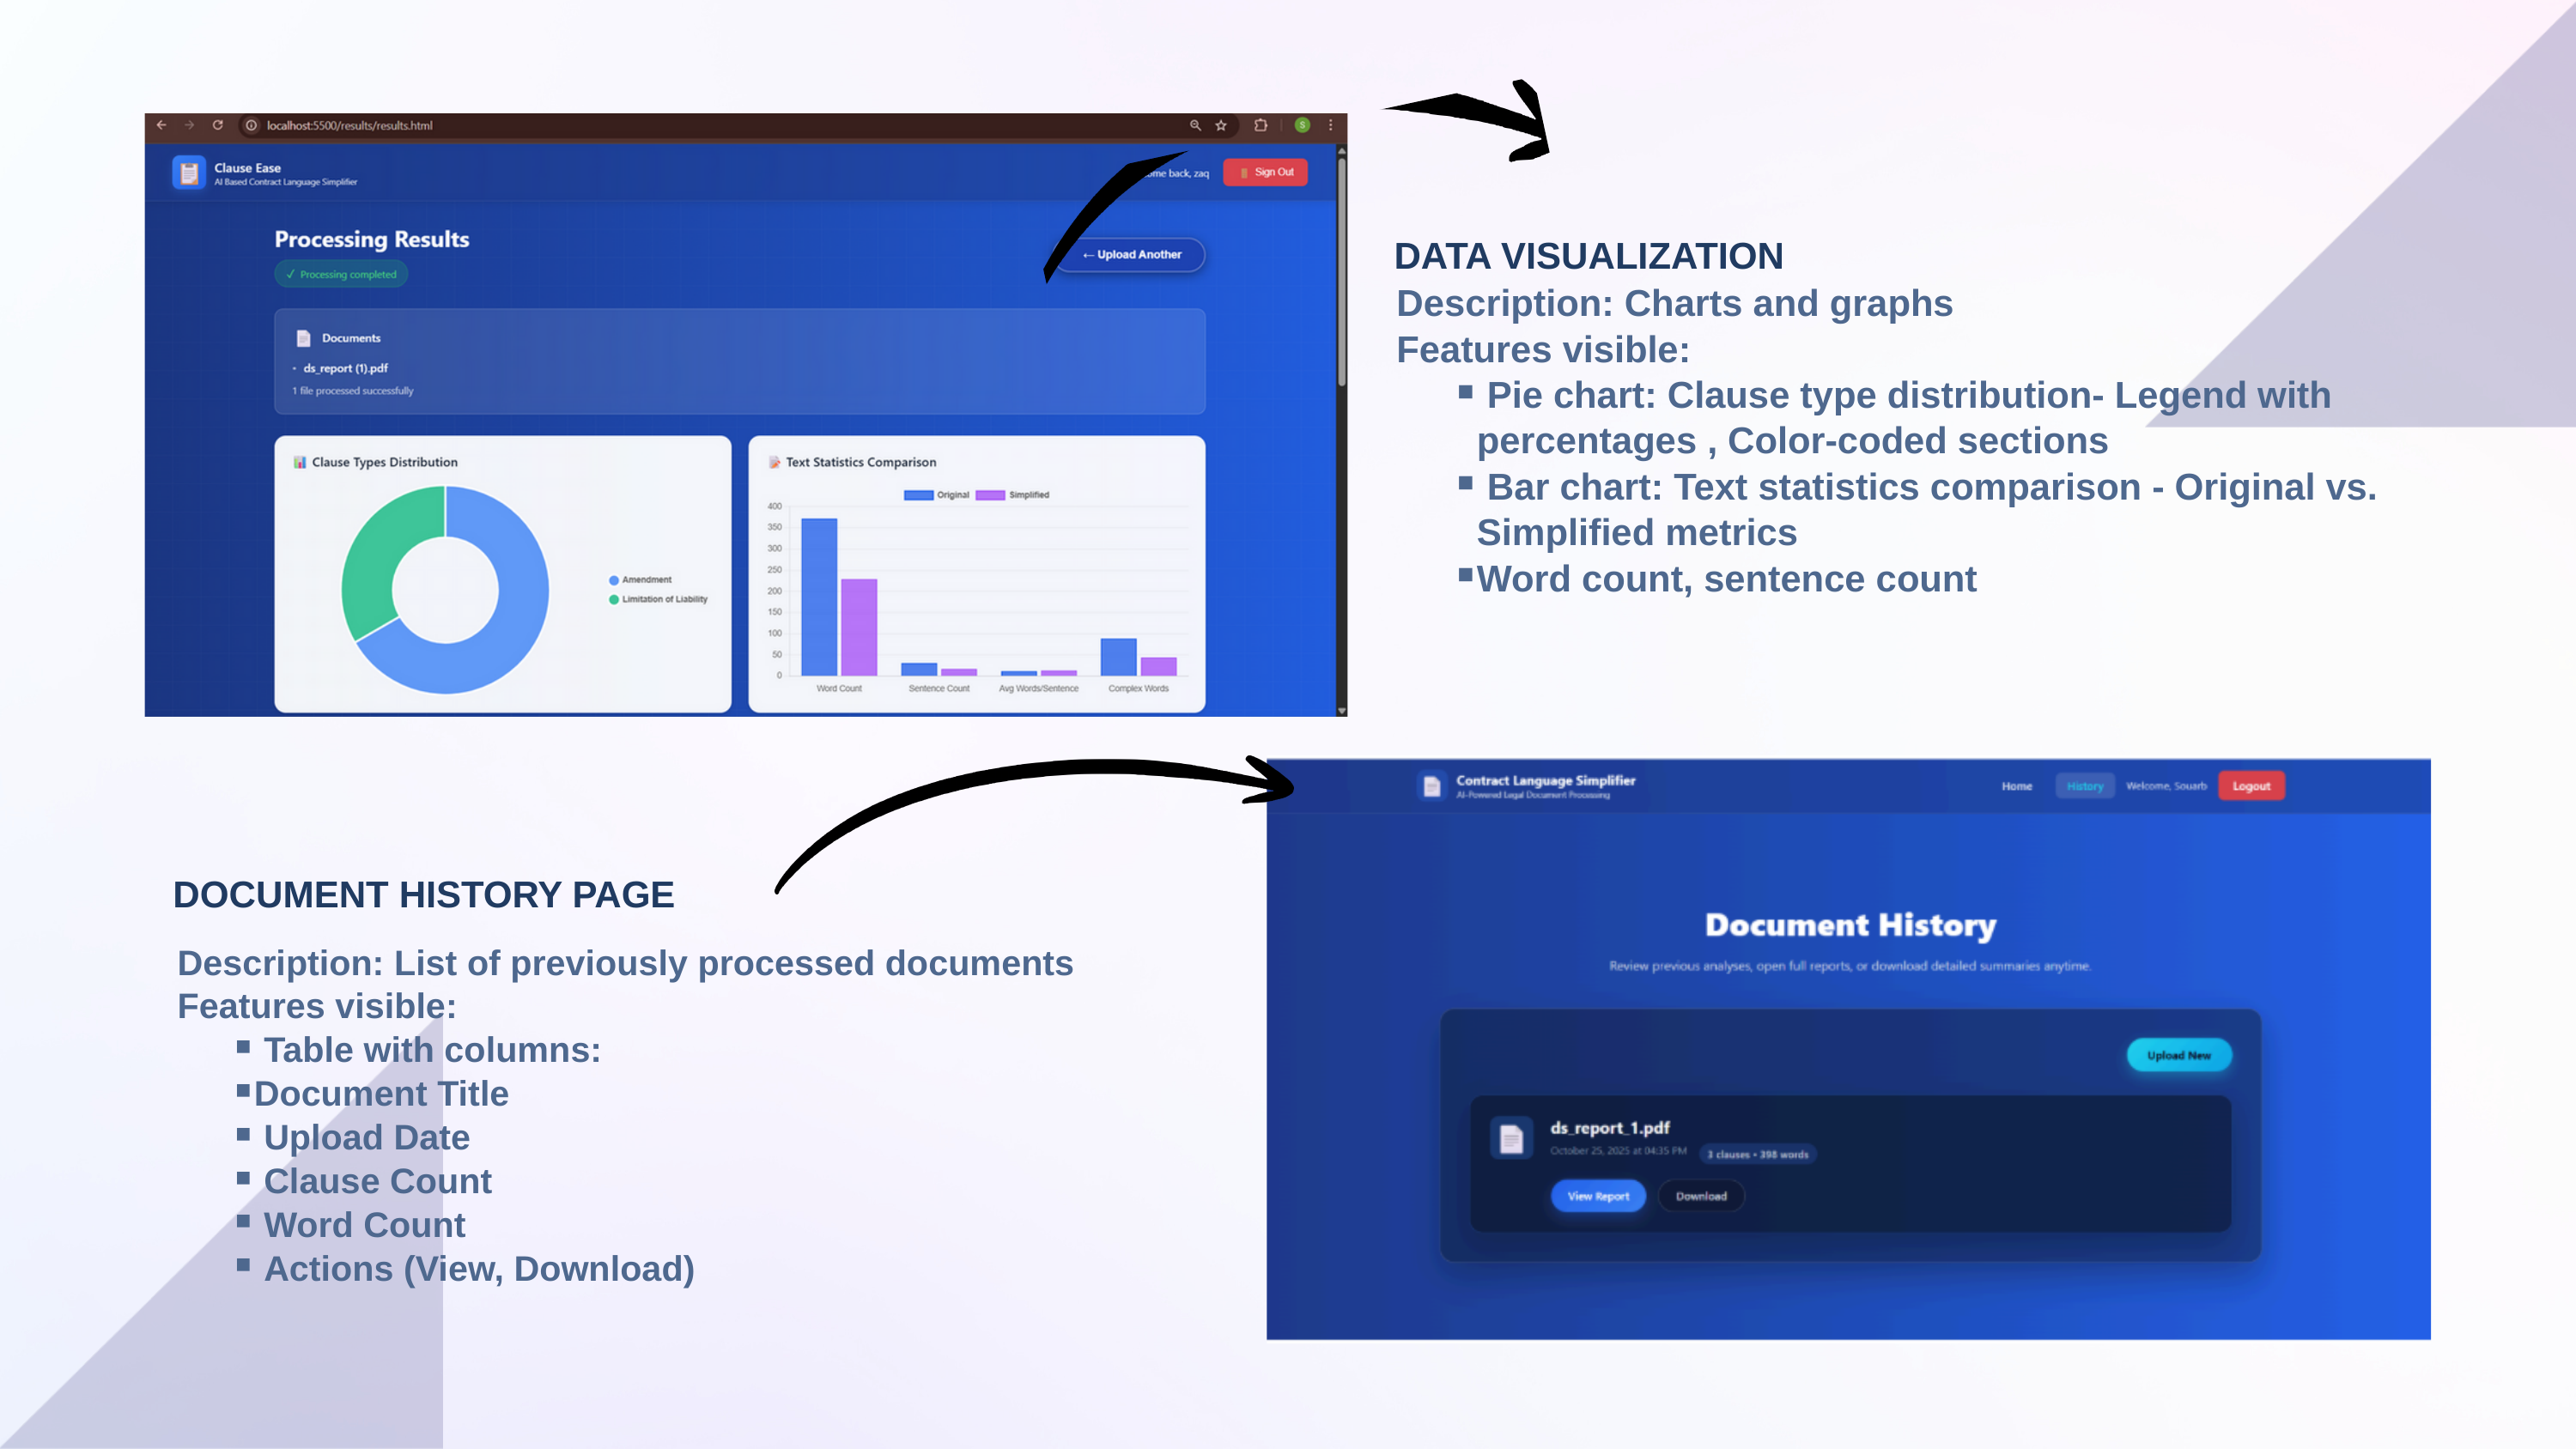

DATA VISUALIZATION
Description: Charts and graphs
Features visible:
 Pie chart: Clause type distribution- Legend with percentages , Color-coded sections
 Bar chart: Text statistics comparison - Original vs. Simplified metrics
Word count, sentence count

DOCUMENT HISTORY PAGE
Description: List of previously processed documents
Features visible:
 Table with columns:
Document Title
 Upload Date
 Clause Count
 Word Count
 Actions (View, Download)